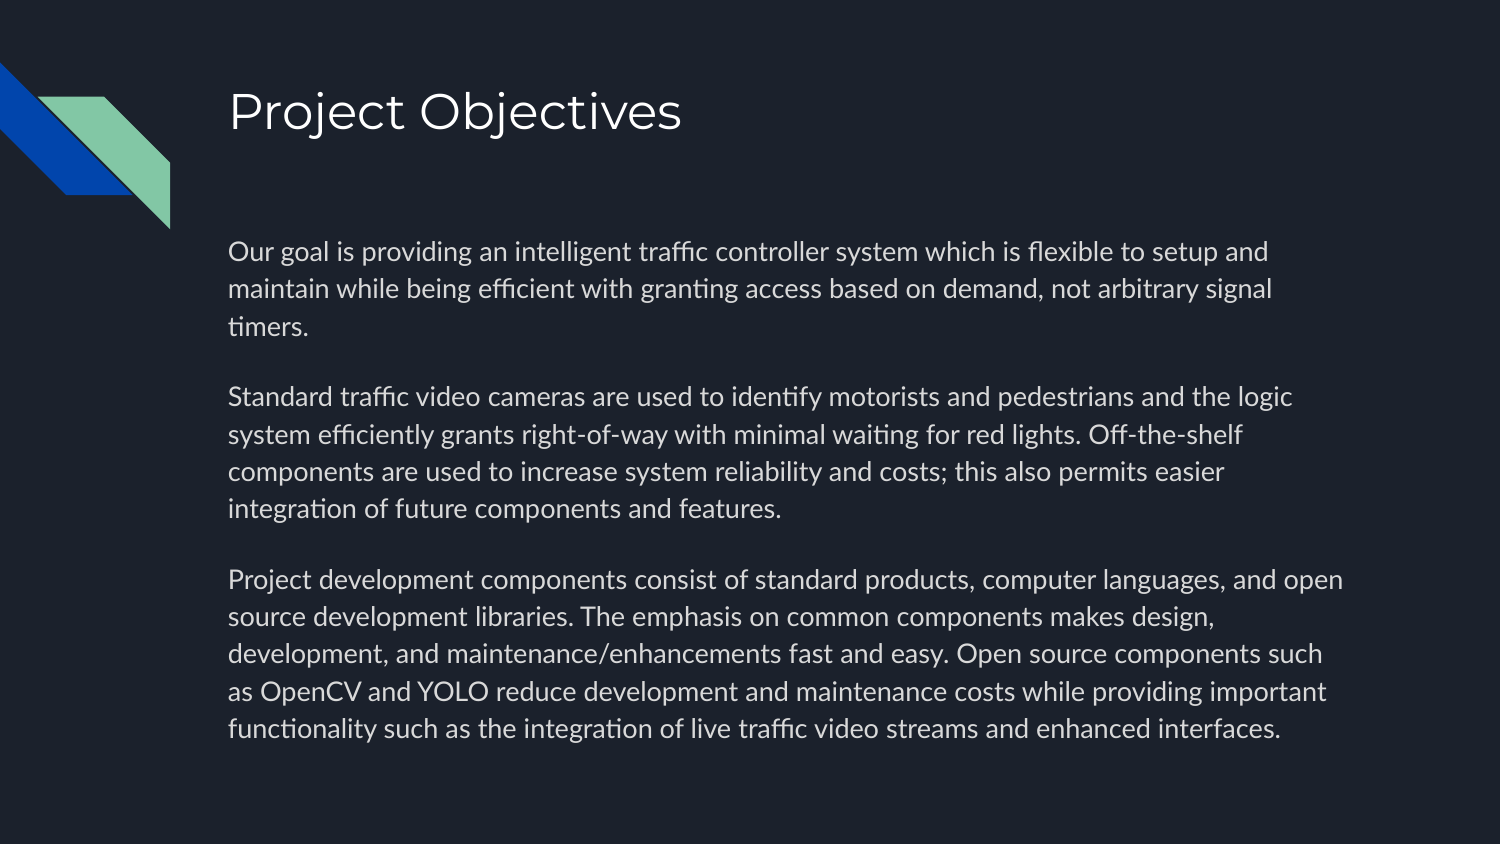

# Project Objectives
Our goal is providing an intelligent traffic controller system which is flexible to setup and maintain while being efficient with granting access based on demand, not arbitrary signal timers.
Standard traffic video cameras are used to identify motorists and pedestrians and the logic system efficiently grants right-of-way with minimal waiting for red lights. Off-the-shelf components are used to increase system reliability and costs; this also permits easier integration of future components and features.
Project development components consist of standard products, computer languages, and open source development libraries. The emphasis on common components makes design, development, and maintenance/enhancements fast and easy. Open source components such as OpenCV and YOLO reduce development and maintenance costs while providing important functionality such as the integration of live traffic video streams and enhanced interfaces.